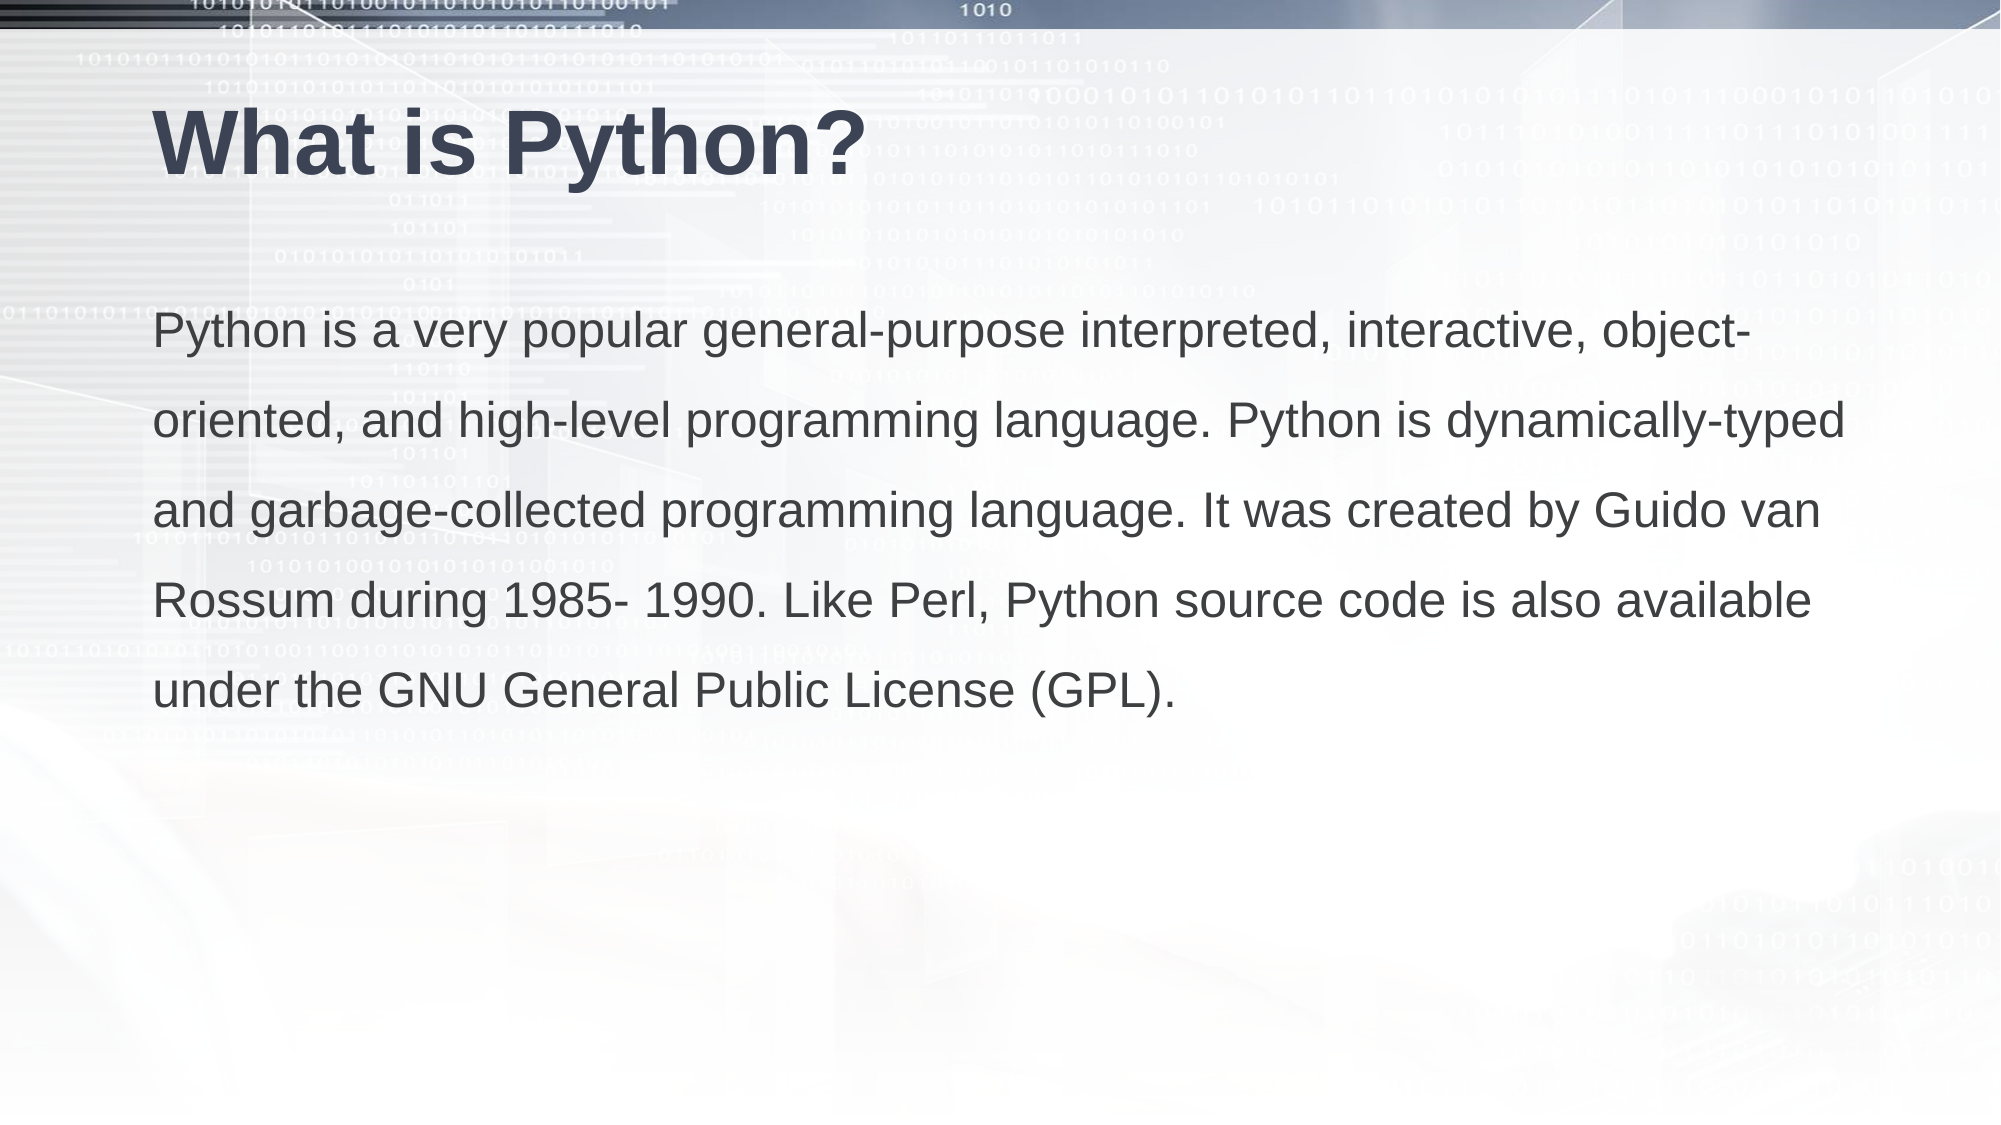

# What is Python?
Python is a very popular general-purpose interpreted, interactive, object-oriented, and high-level programming language. Python is dynamically-typed and garbage-collected programming language. It was created by Guido van Rossum during 1985- 1990. Like Perl, Python source code is also available under the GNU General Public License (GPL).